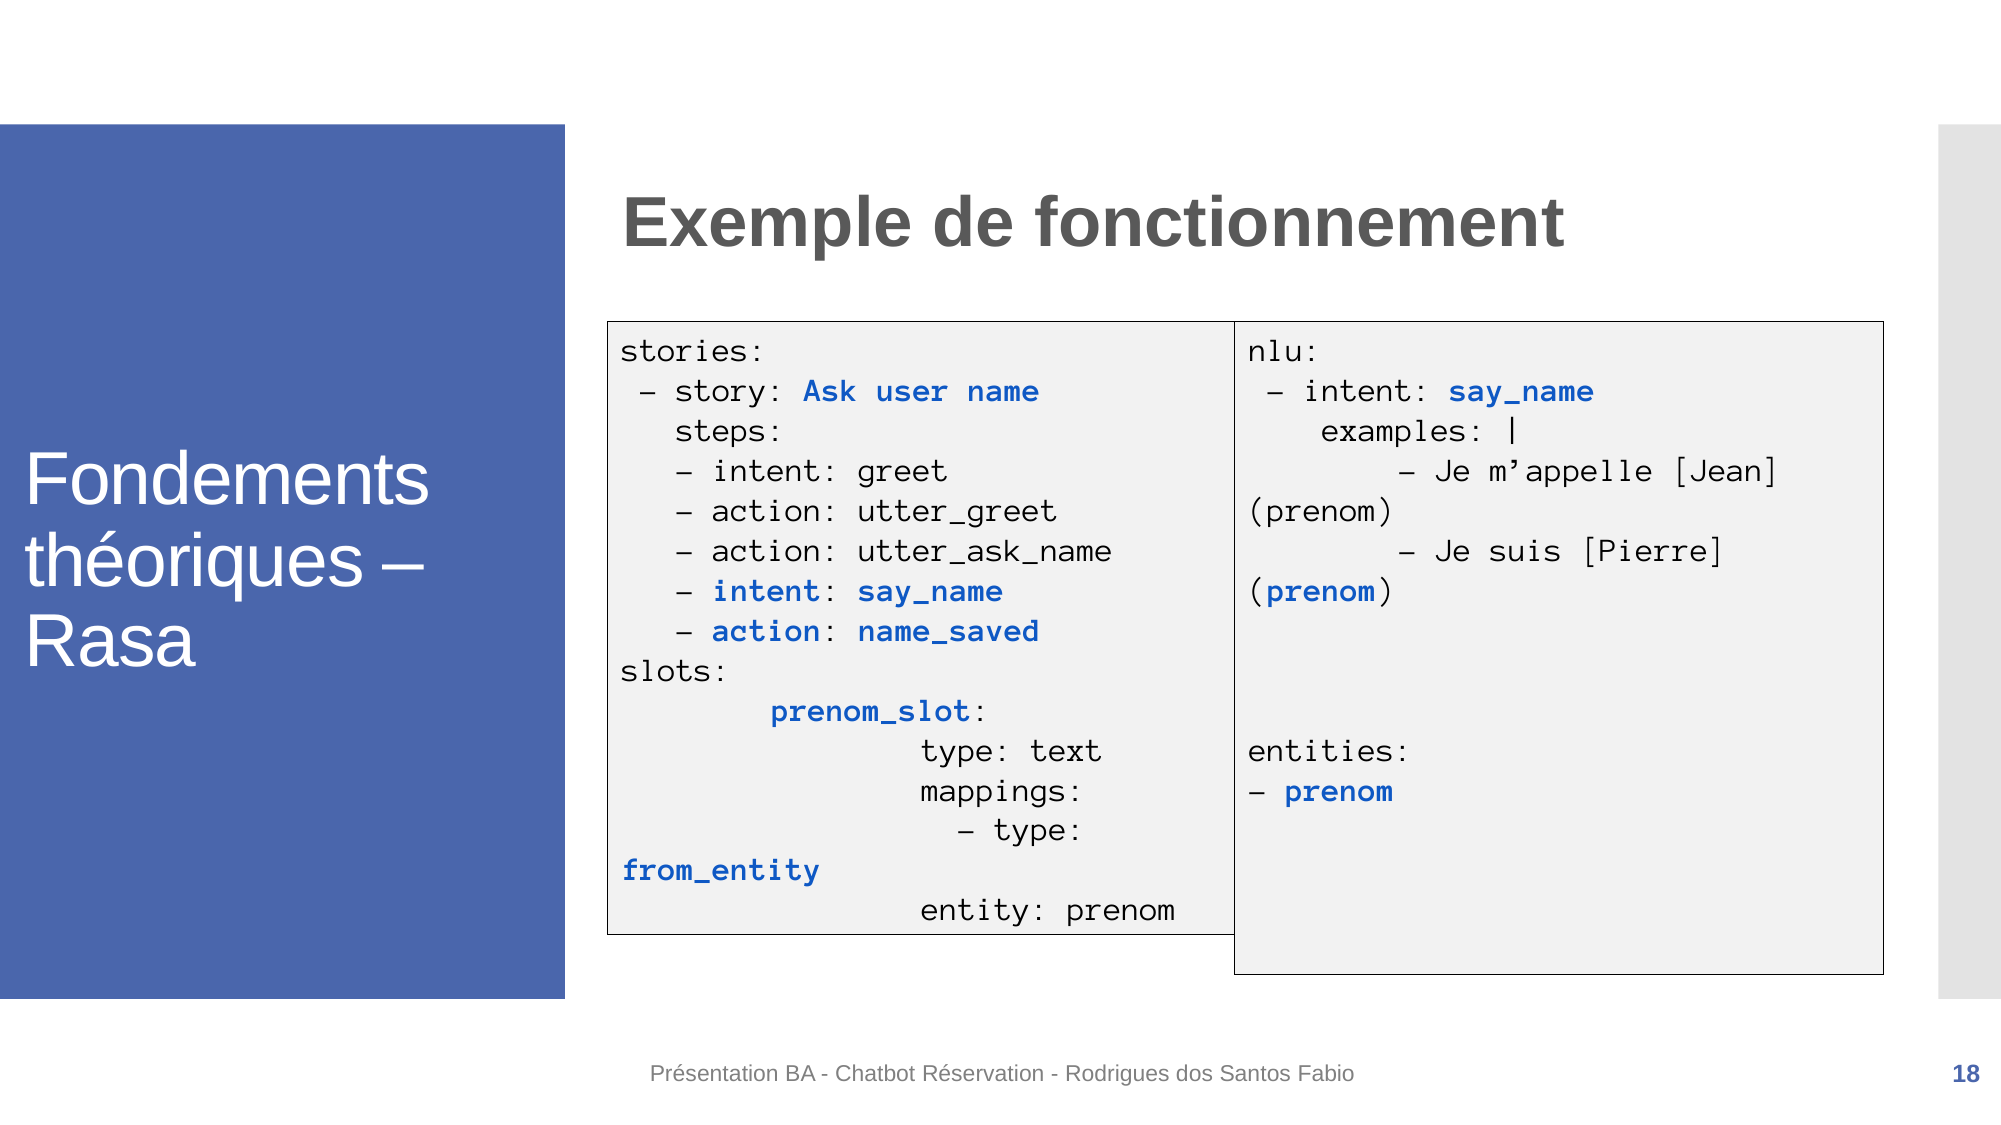

Exemple de fonctionnement
# Fondements théoriques – Rasa
nlu:
 - intent: say_name
    examples: |
	- Je m’appelle [Jean](prenom)
	- Je suis [Pierre](prenom)

entities:
- prenom

stories:
 - story: Ask user name
   steps:
   - intent: greet
   - action: utter_greet
   - action: utter_ask_name
   - intent: say_name
   - action: name_saved
slots:
	prenom_slot:
	    	type: text
    		mappings:
    		  - type: from_entity
        		entity: prenom
Présentation BA - Chatbot Réservation - Rodrigues dos Santos Fabio
18